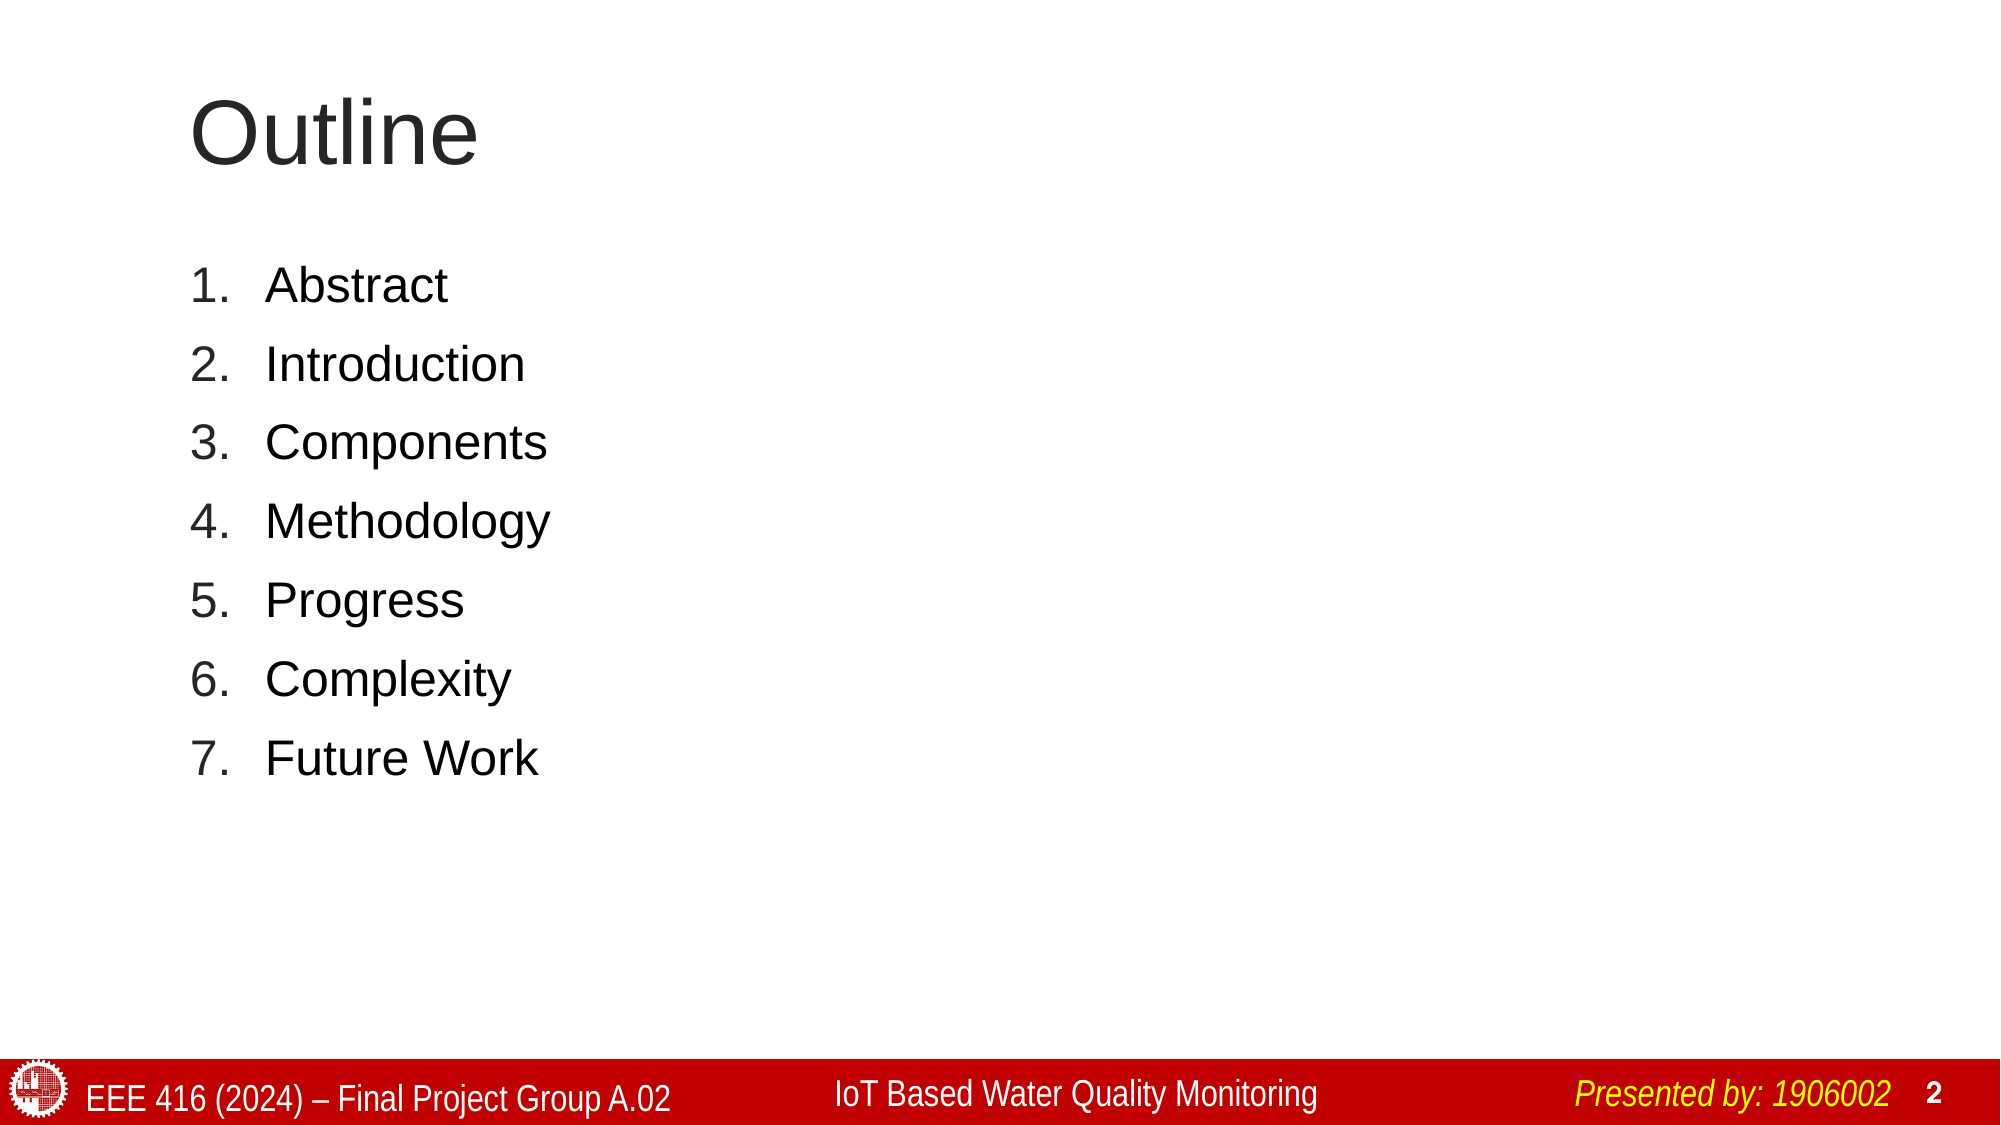

# Outline
Abstract
Introduction
Components
Methodology
Progress
Complexity
Future Work
IoT Based Water Quality Monitoring
Presented by: 1906002
EEE 416 (2024) – Final Project Group A.02
2